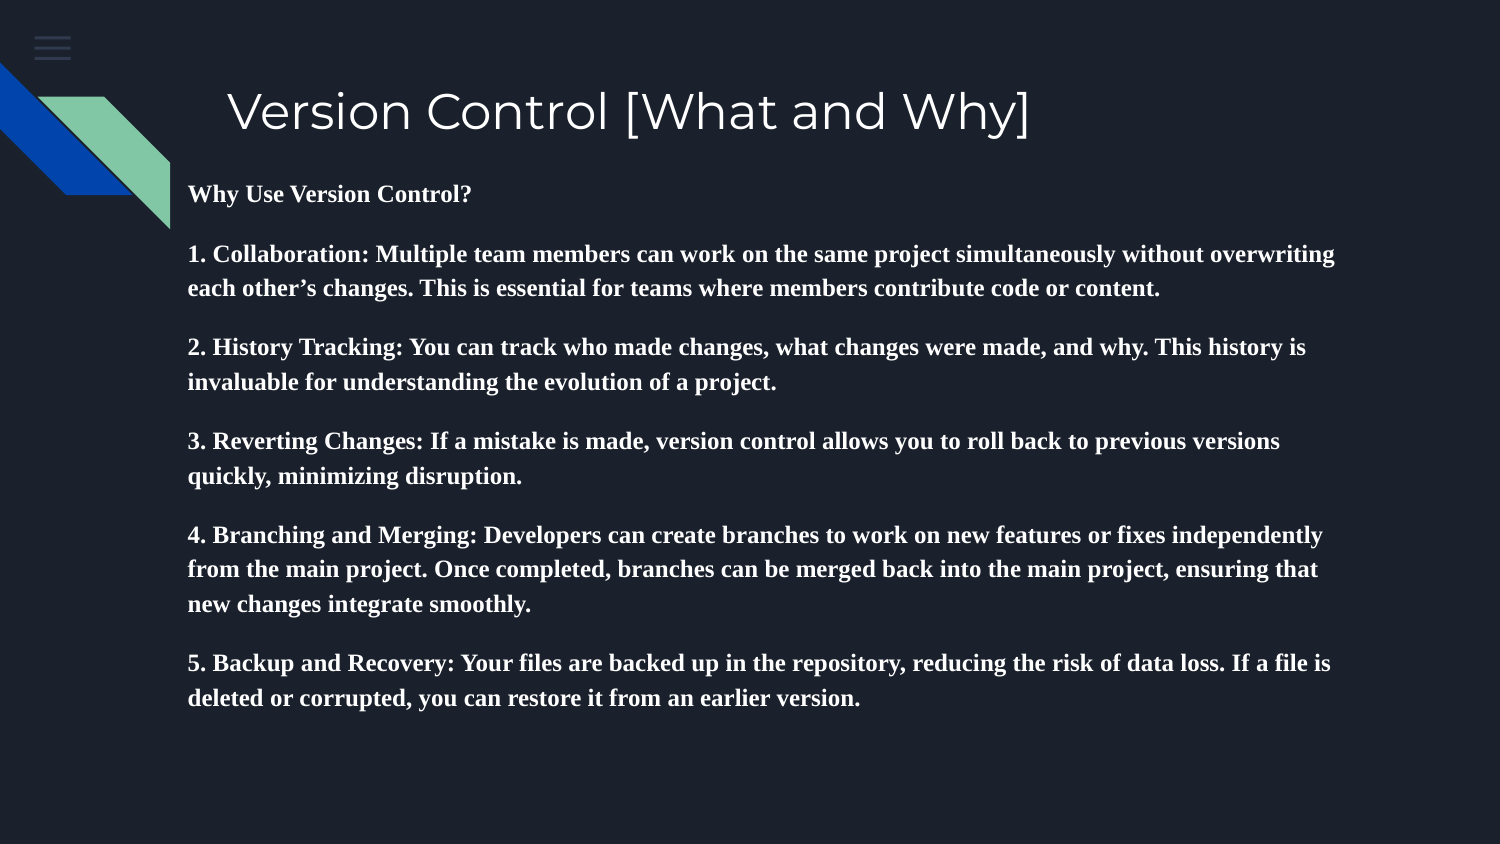

# Version Control [What and Why]
Why Use Version Control?
1. Collaboration: Multiple team members can work on the same project simultaneously without overwriting each other’s changes. This is essential for teams where members contribute code or content.
2. History Tracking: You can track who made changes, what changes were made, and why. This history is invaluable for understanding the evolution of a project.
3. Reverting Changes: If a mistake is made, version control allows you to roll back to previous versions quickly, minimizing disruption.
4. Branching and Merging: Developers can create branches to work on new features or fixes independently from the main project. Once completed, branches can be merged back into the main project, ensuring that new changes integrate smoothly.
5. Backup and Recovery: Your files are backed up in the repository, reducing the risk of data loss. If a file is deleted or corrupted, you can restore it from an earlier version.